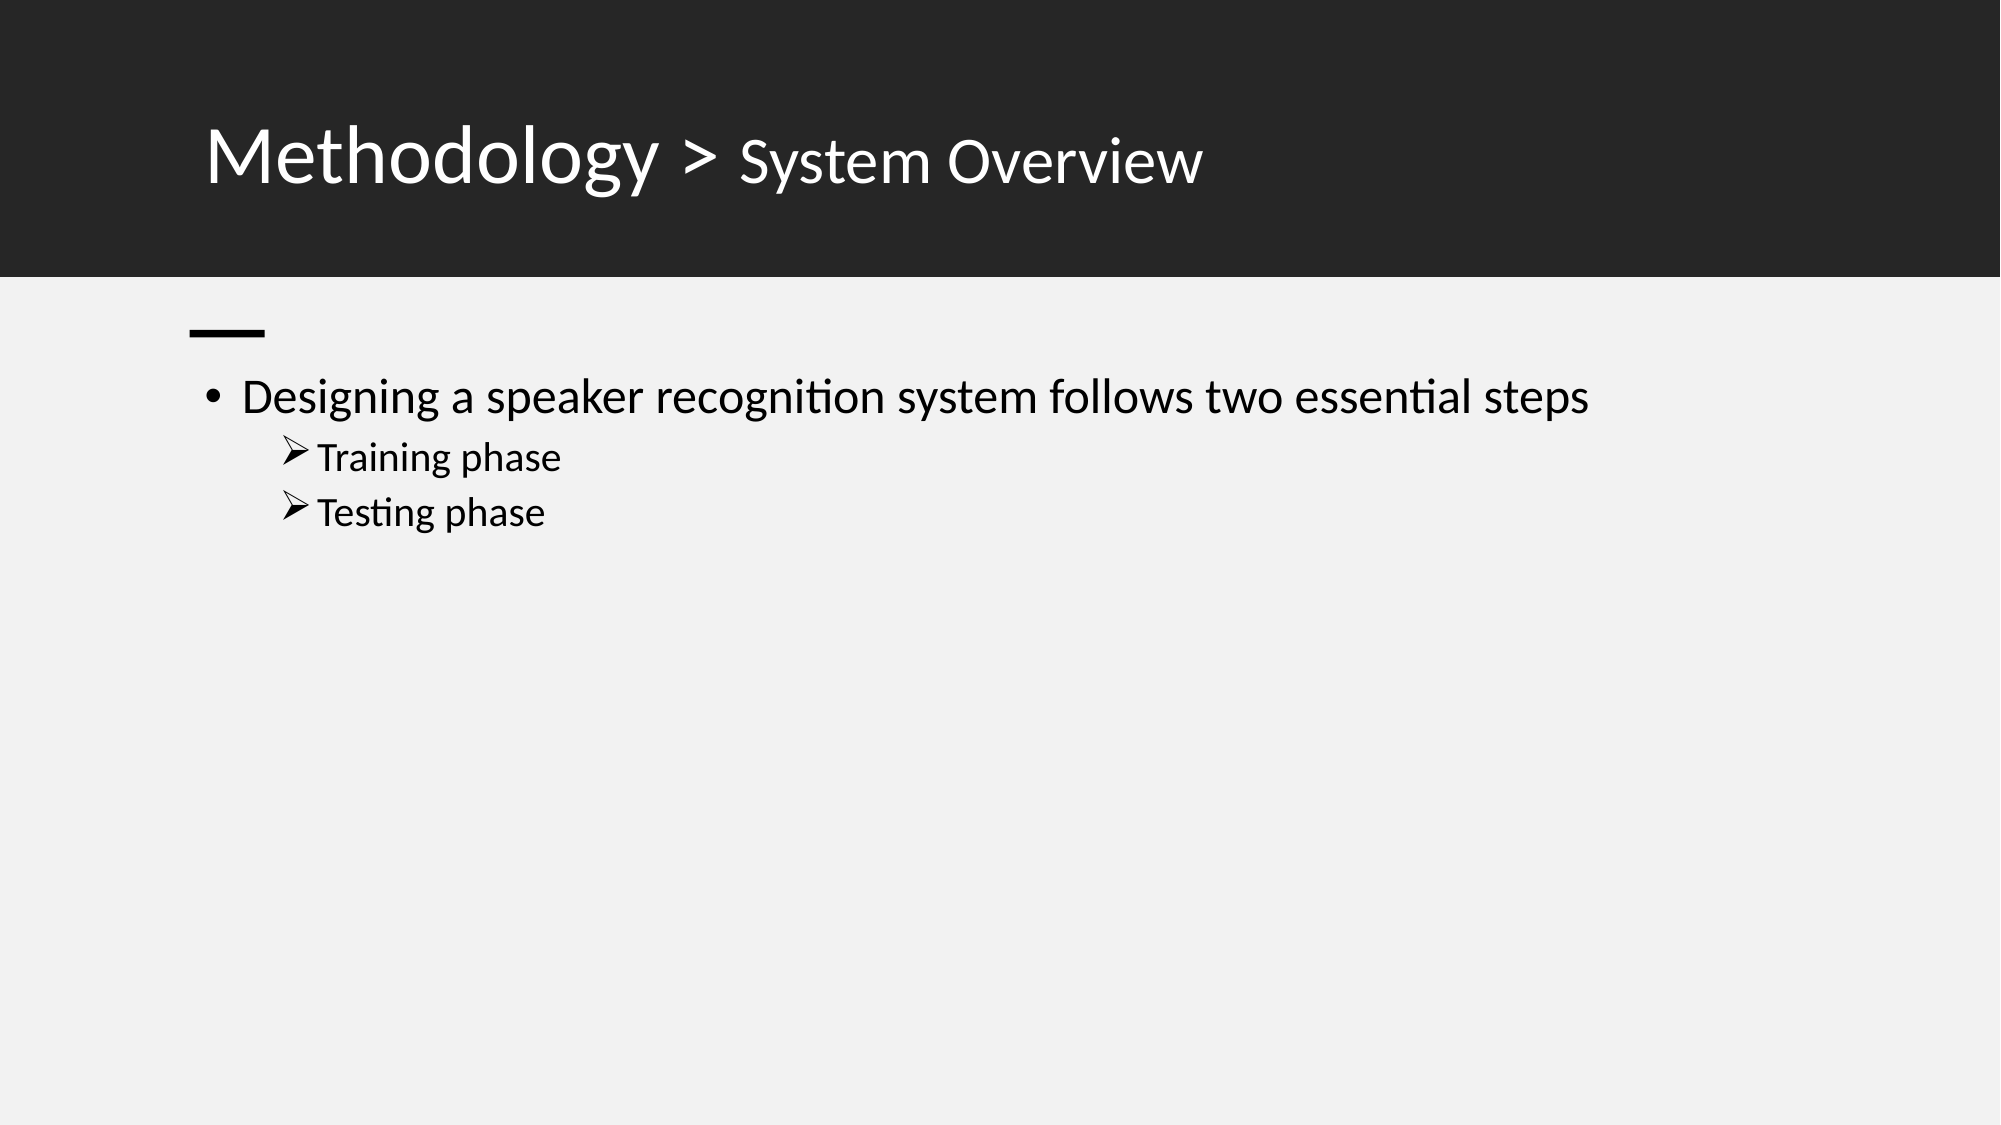

# Methodology > System Overview

Designing a speaker recognition system follows two essential steps
Training phase
Testing phase